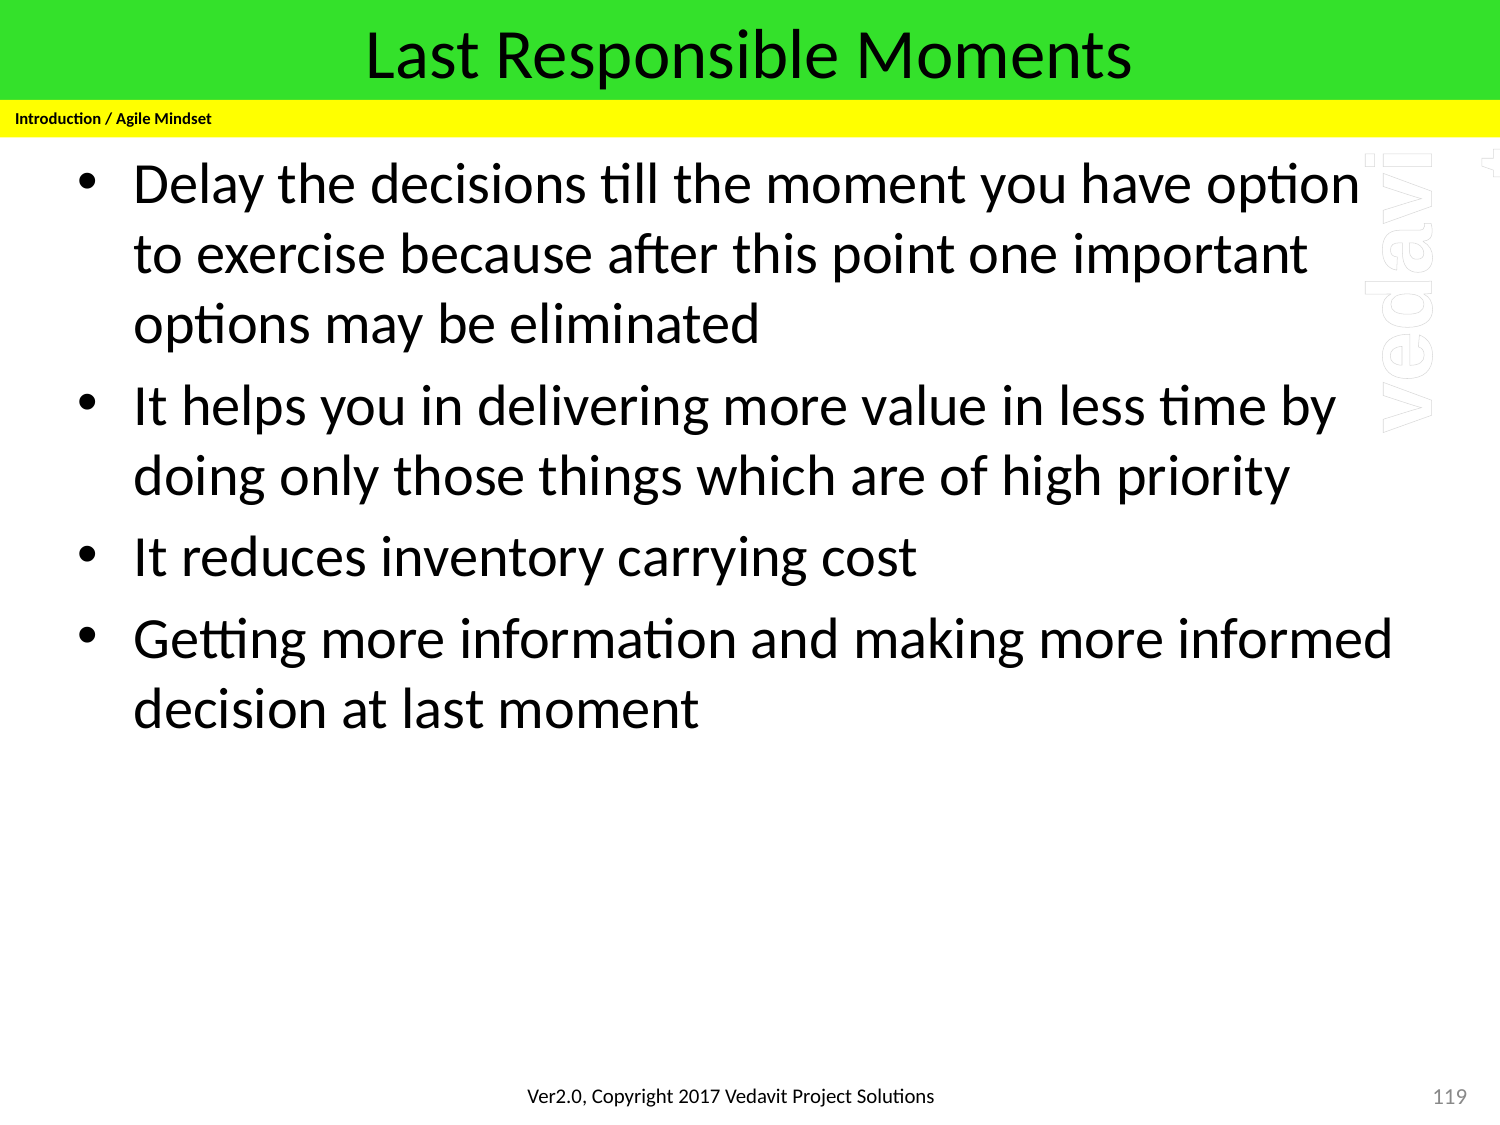

# Last Responsible Moments
Introduction / Agile Mindset
Delay the decisions till the moment you have option to exercise because after this point one important options may be eliminated
It helps you in delivering more value in less time by doing only those things which are of high priority
It reduces inventory carrying cost
Getting more information and making more informed decision at last moment
119